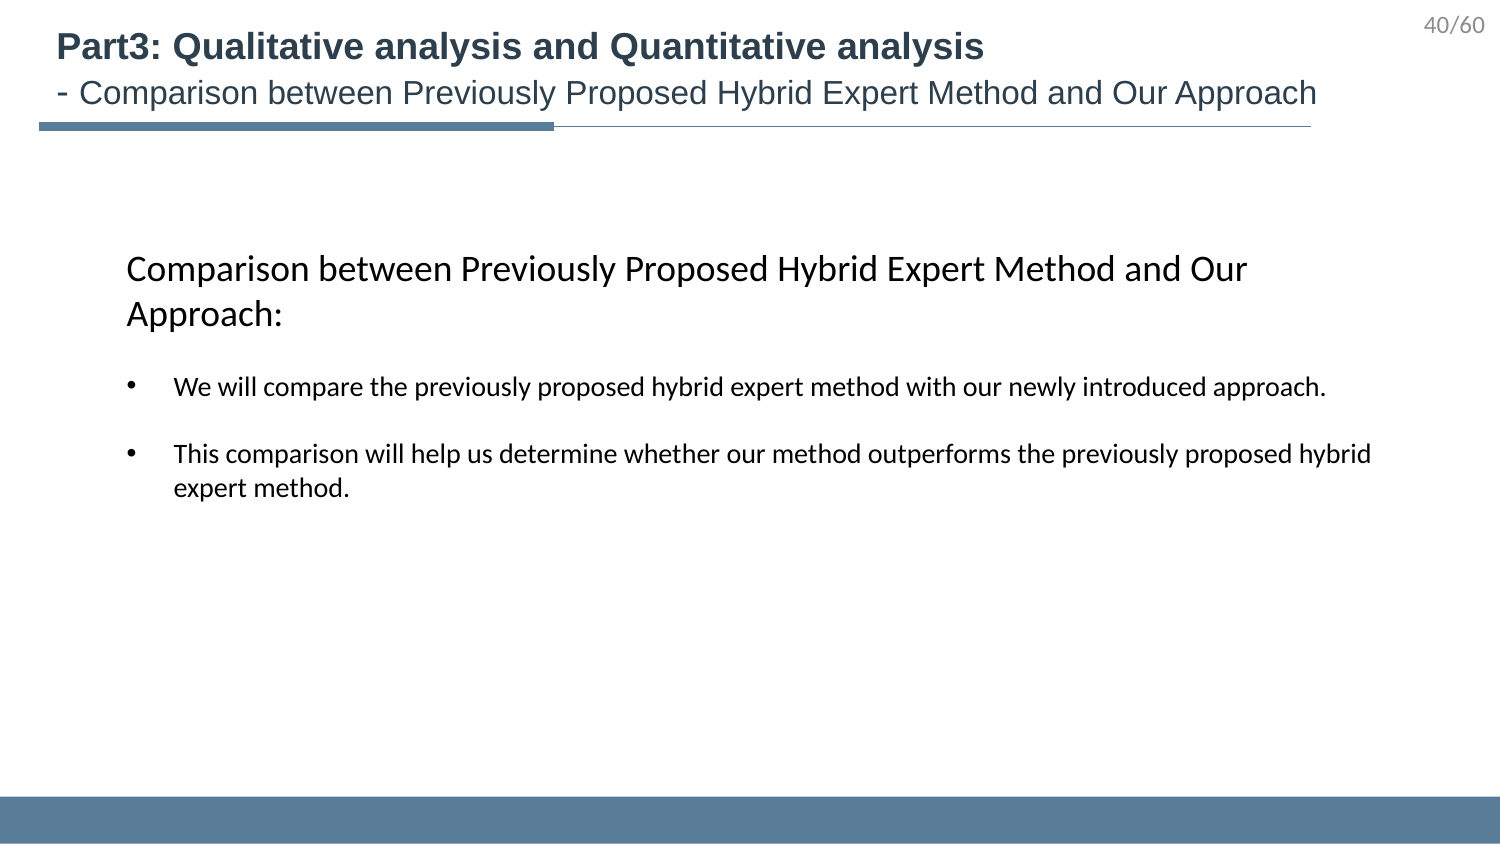

40
/60
Part3: Qualitative analysis and Quantitative analysis
- Comparison between Previously Proposed Hybrid Expert Method and Our Approach
Comparison between Previously Proposed Hybrid Expert Method and Our Approach:

We will compare the previously proposed hybrid expert method with our newly introduced approach.

This comparison will help us determine whether our method outperforms the previously proposed hybrid expert method.